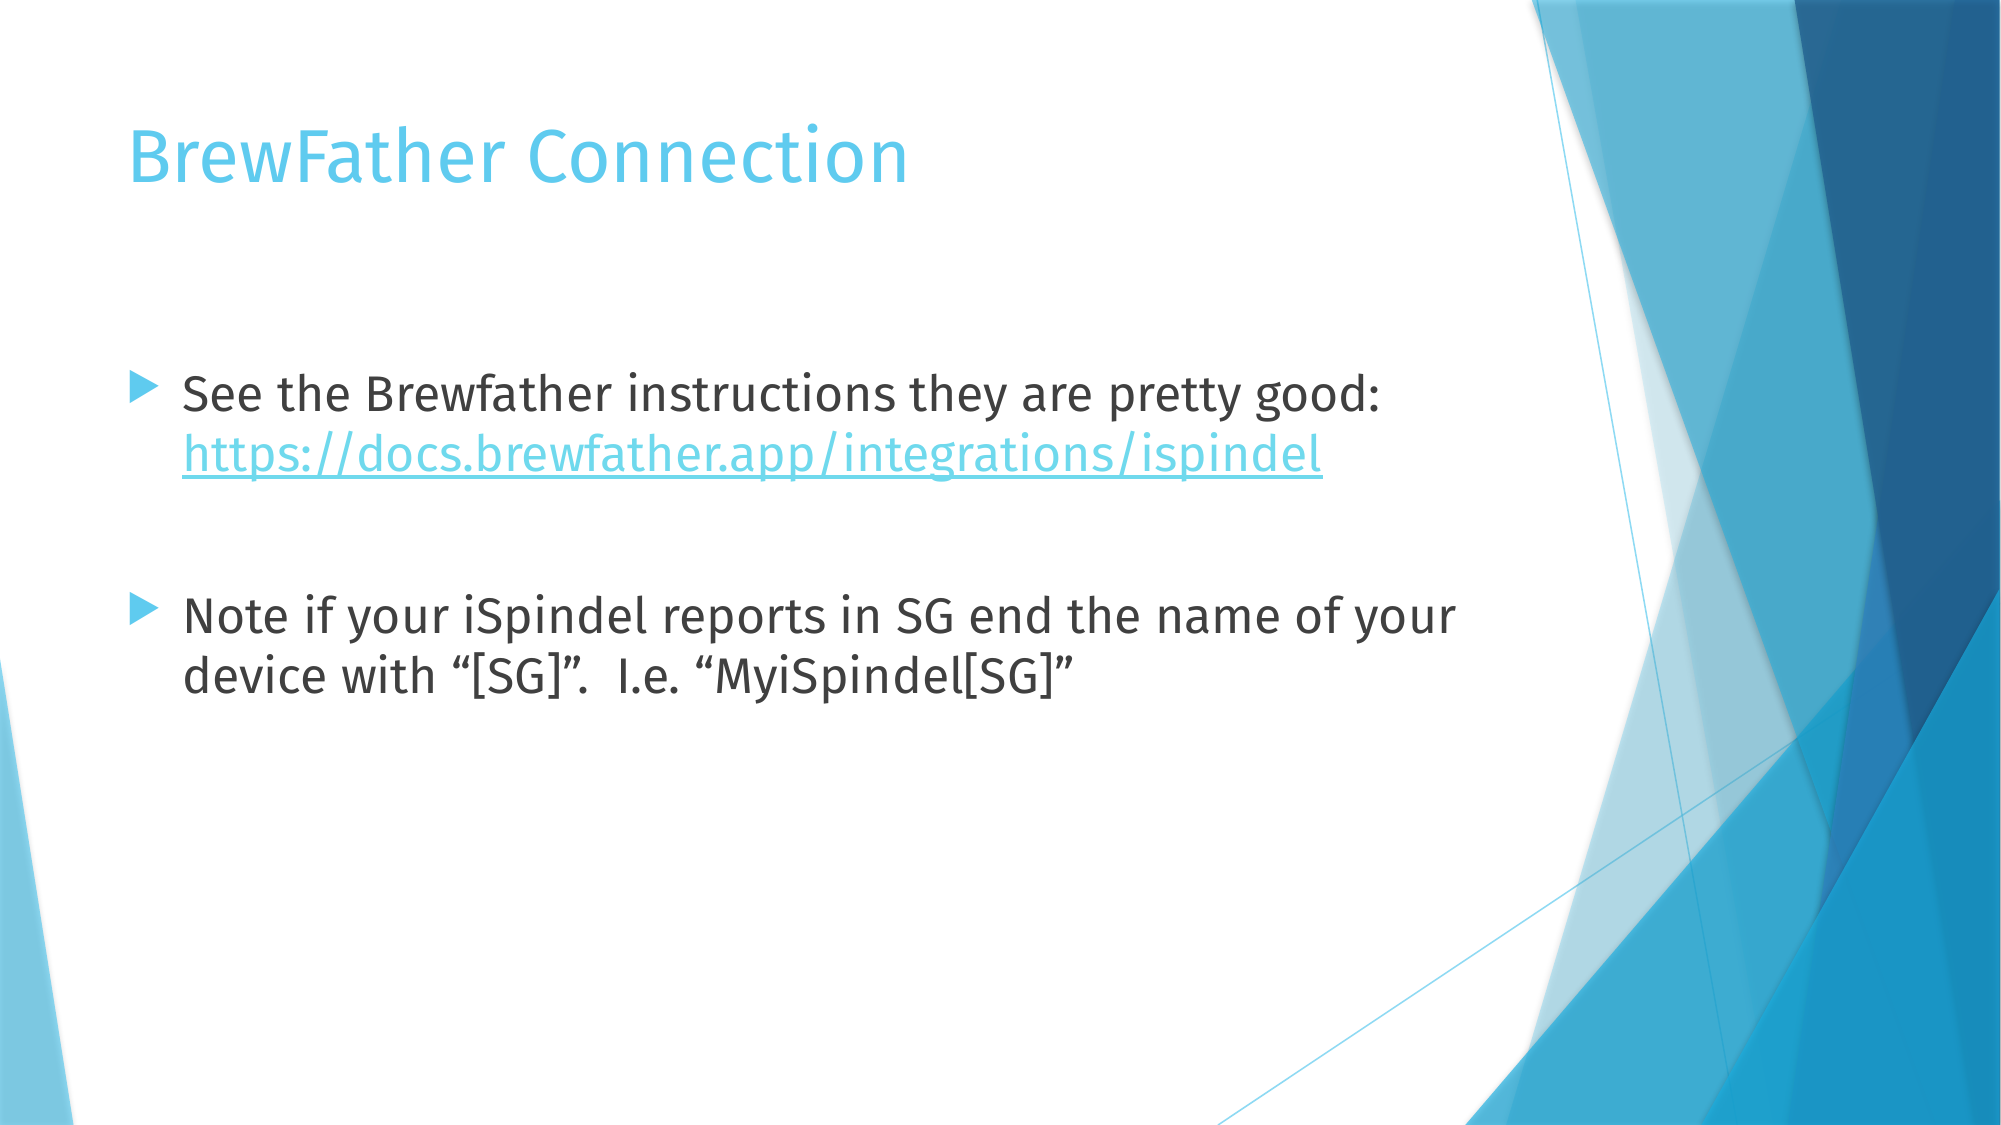

# BrewFather Connection
See the Brewfather instructions they are pretty good: https://docs.brewfather.app/integrations/ispindel

Note if your iSpindel reports in SG end the name of your device with “[SG]”.  I.e. “MyiSpindel[SG]”